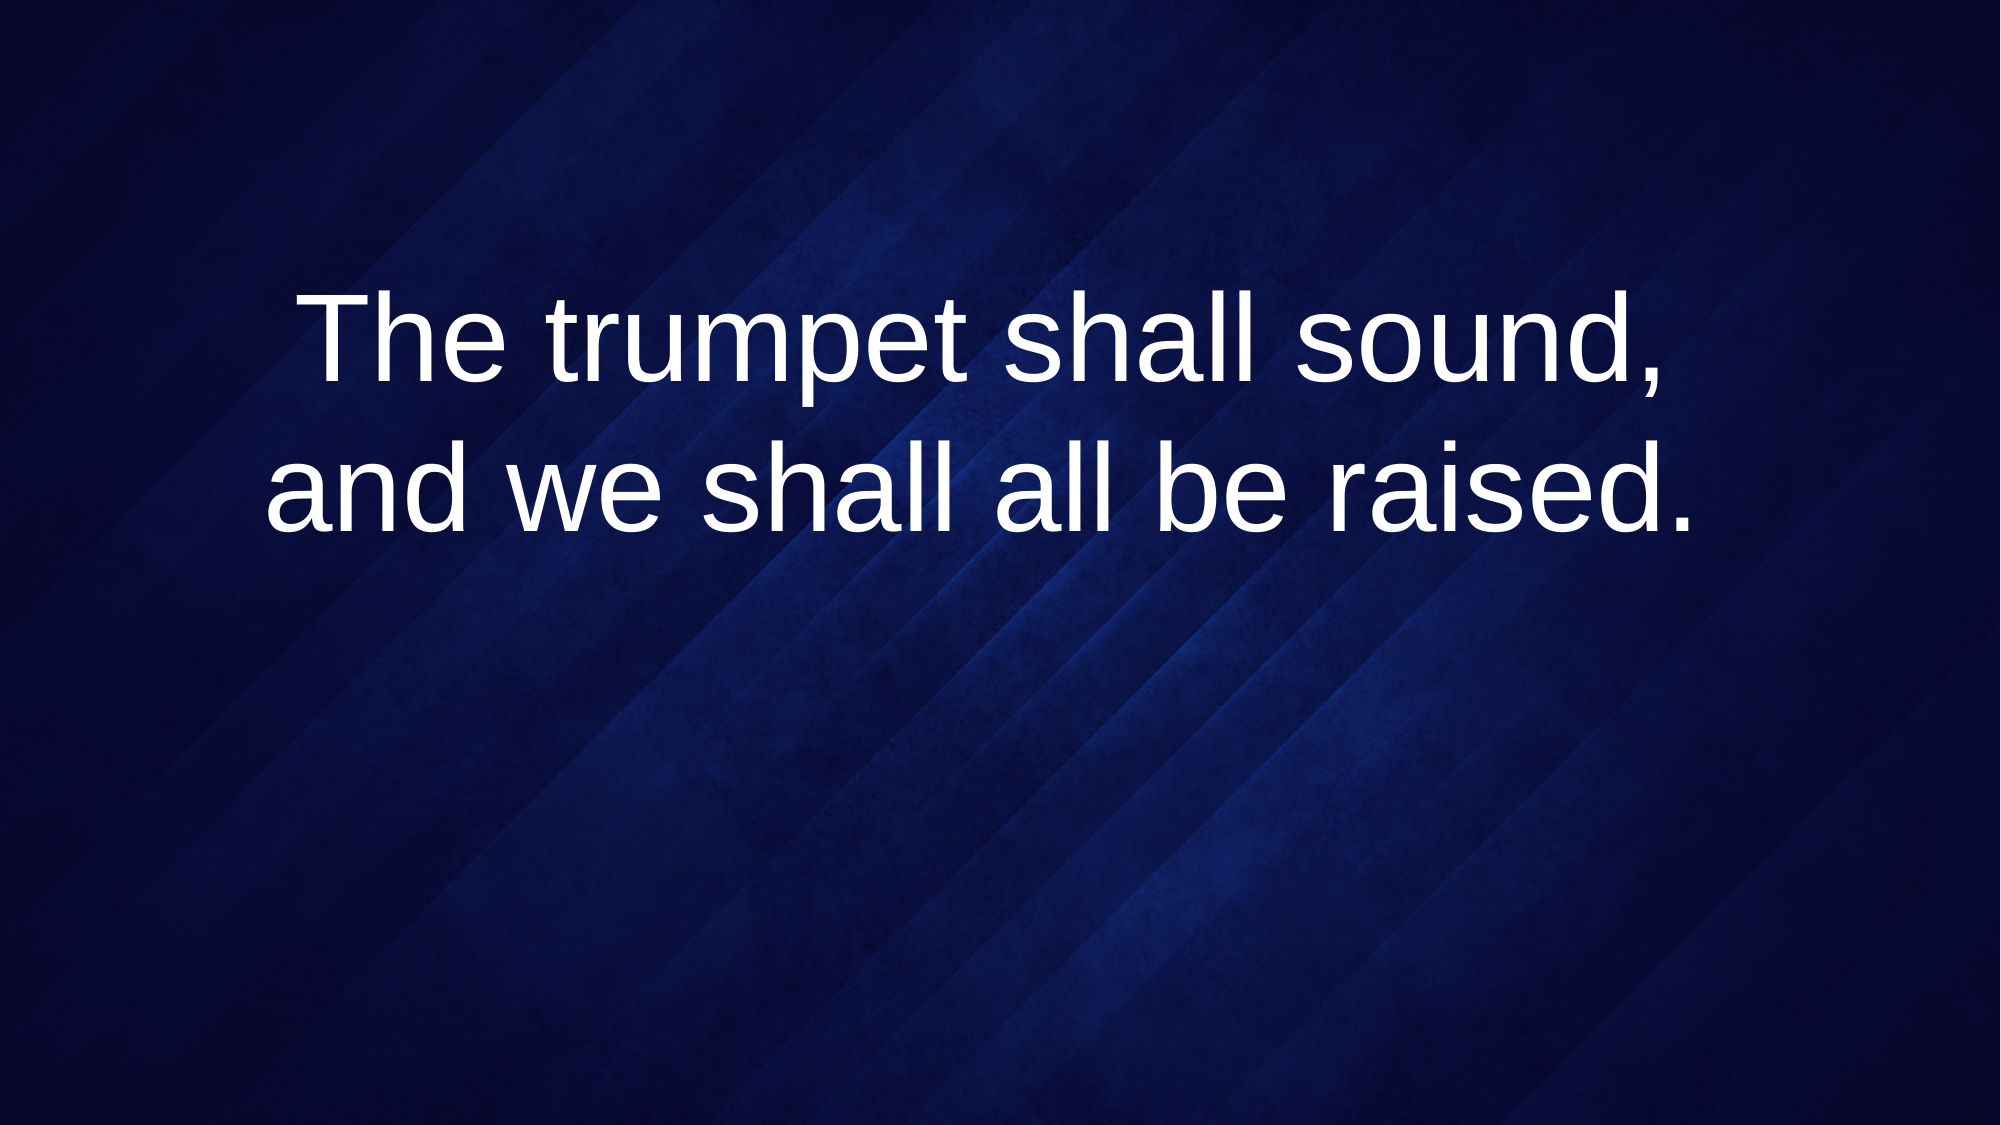

# The trumpet shall sound, and we shall all be raised.